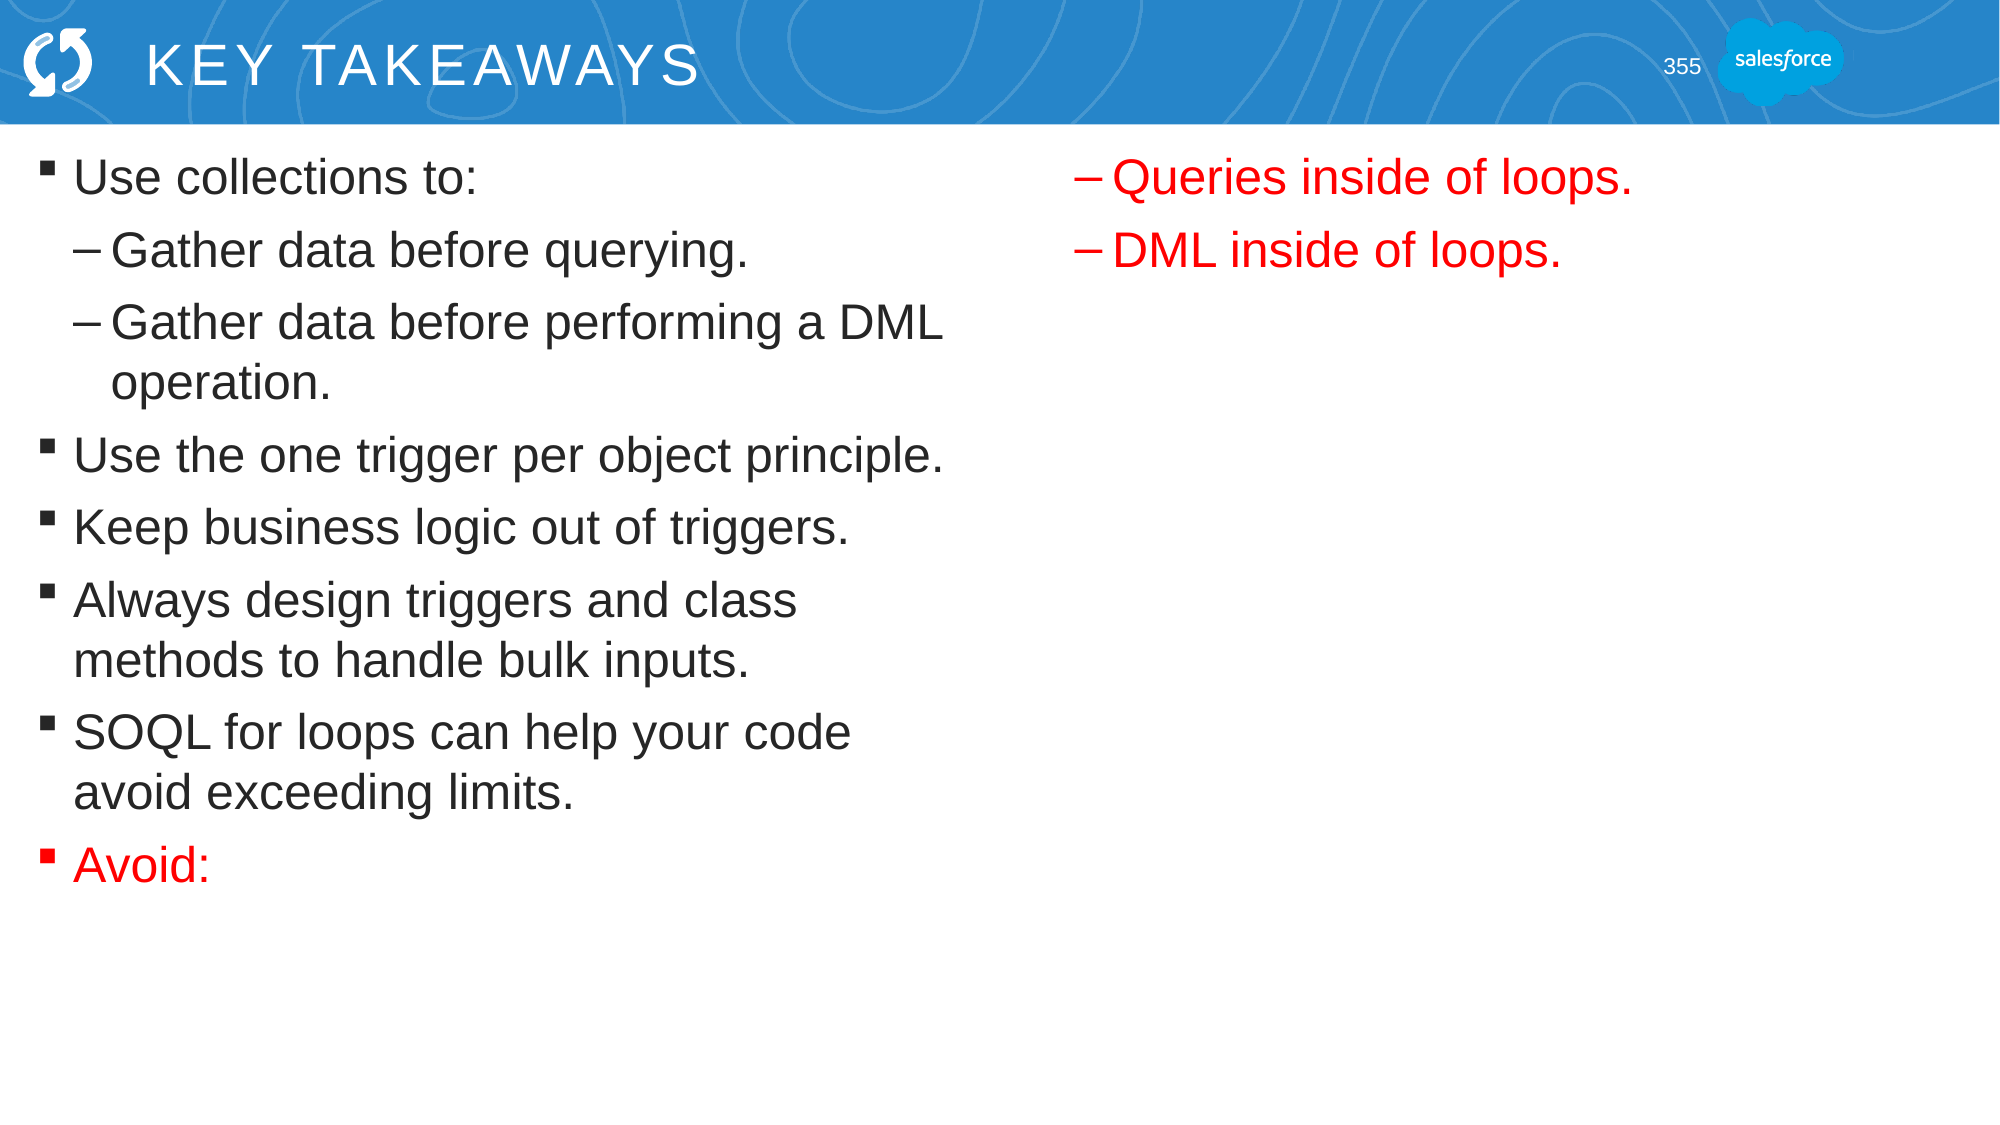

# Key Takeaways
355
Use collections to:
Gather data before querying.
Gather data before performing a DML operation.
Use the one trigger per object principle.
Keep business logic out of triggers.
Always design triggers and class methods to handle bulk inputs.
SOQL for loops can help your code avoid exceeding limits.
Avoid:
Queries inside of loops.
DML inside of loops.